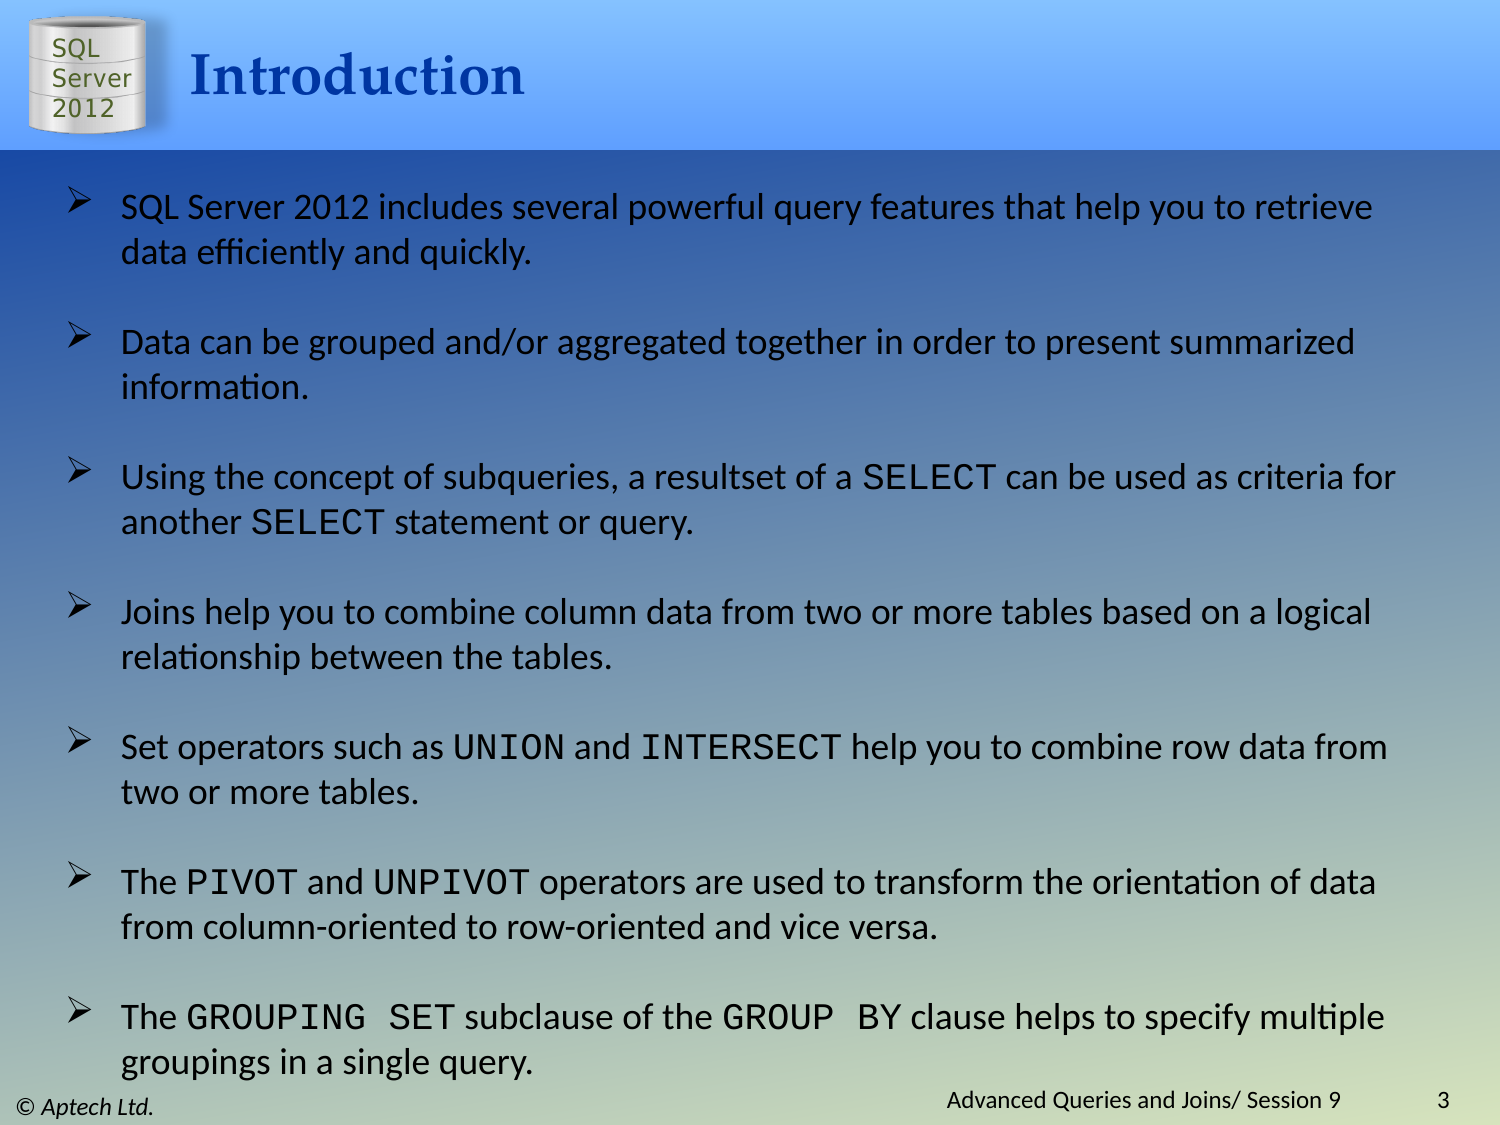

# Introduction
SQL Server 2012 includes several powerful query features that help you to retrieve data efficiently and quickly.

Data can be grouped and/or aggregated together in order to present summarized information.

Using the concept of subqueries, a resultset of a SELECT can be used as criteria for another SELECT statement or query.

Joins help you to combine column data from two or more tables based on a logical relationship between the tables.

Set operators such as UNION and INTERSECT help you to combine row data from two or more tables.

The PIVOT and UNPIVOT operators are used to transform the orientation of data from column-oriented to row-oriented and vice versa.

The GROUPING SET subclause of the GROUP BY clause helps to specify multiple groupings in a single query.
Advanced Queries and Joins/ Session 9
3